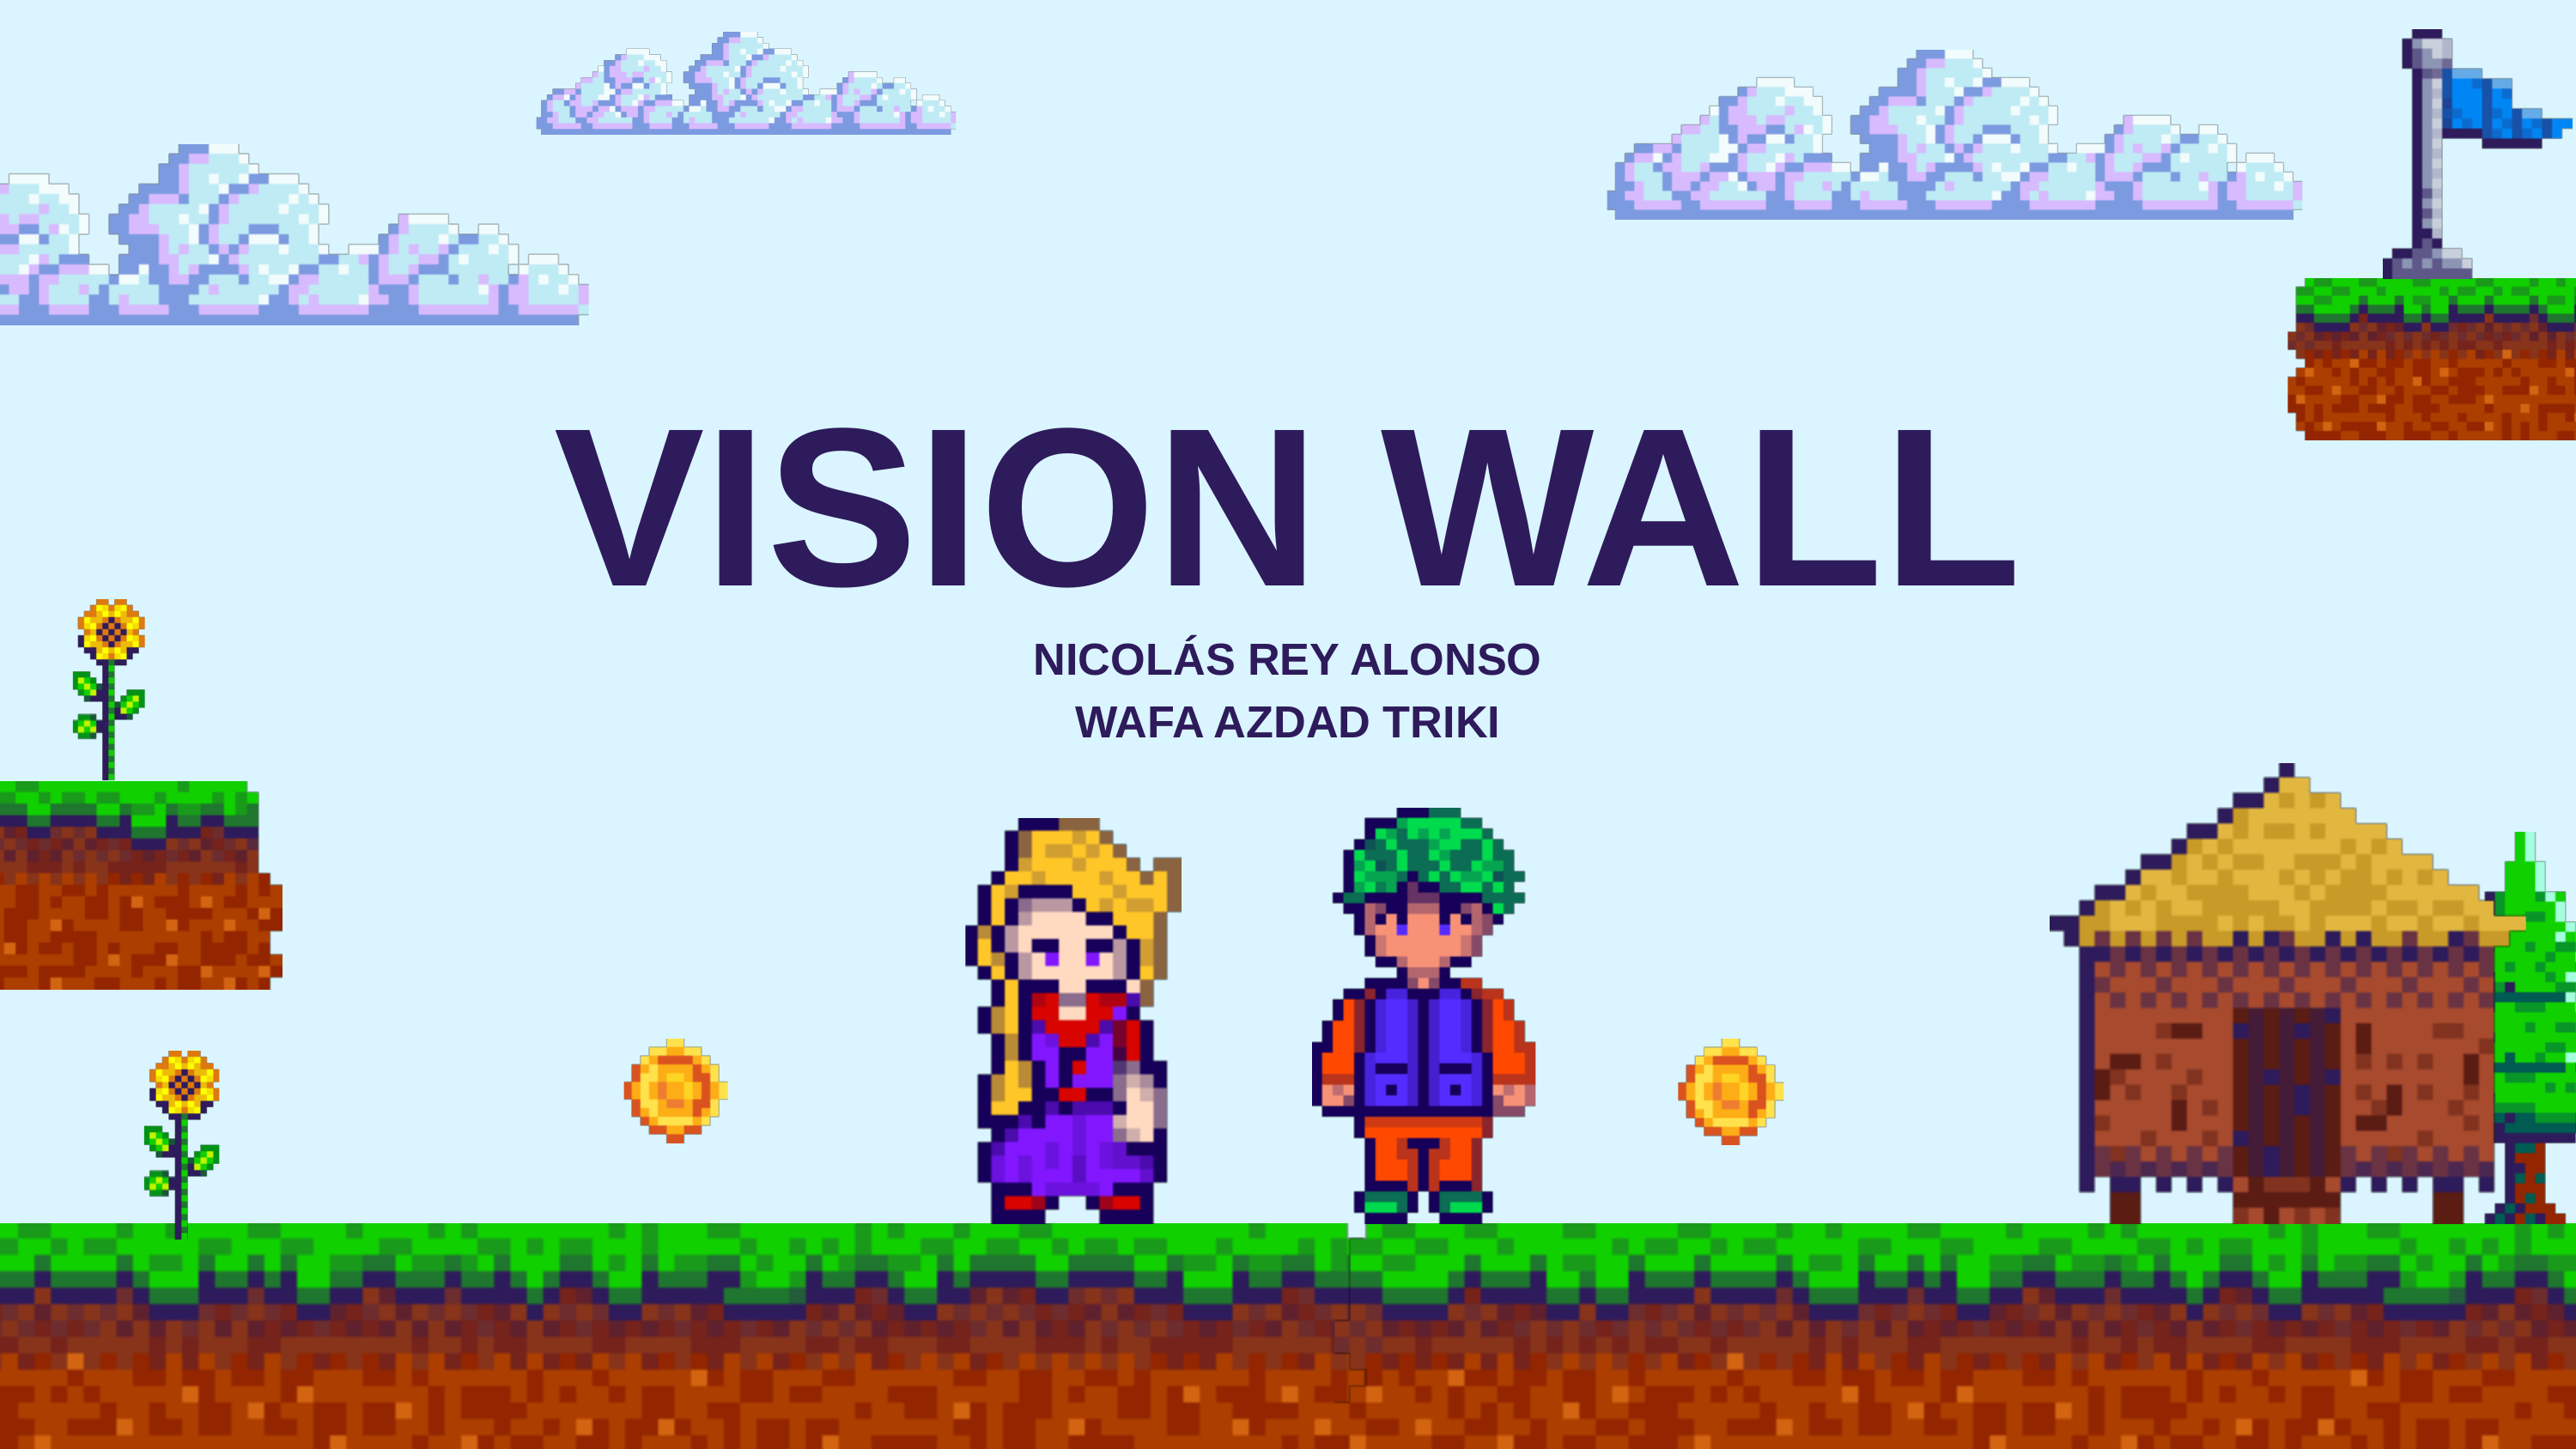

VISION WALL

NICOLÁS REY ALONSO
WAFA AZDAD TRIKI